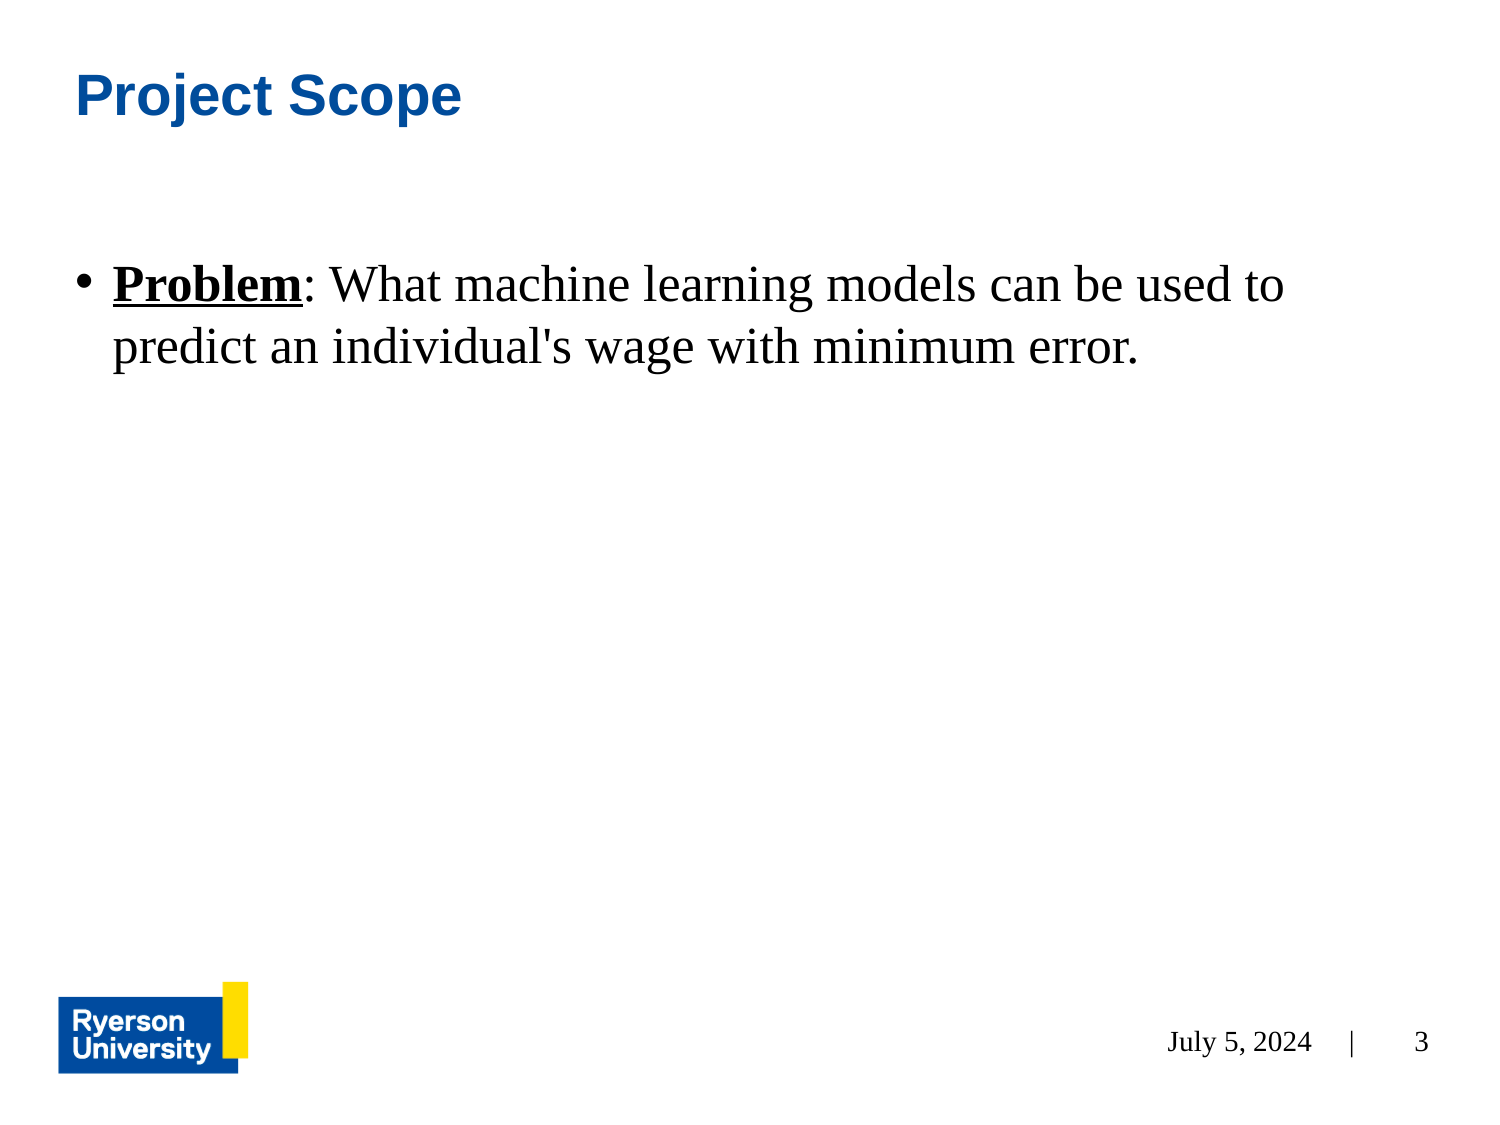

# Project Scope
Problem: What machine learning models can be used to predict an individual's wage with minimum error.

July 5, 2024     |
3